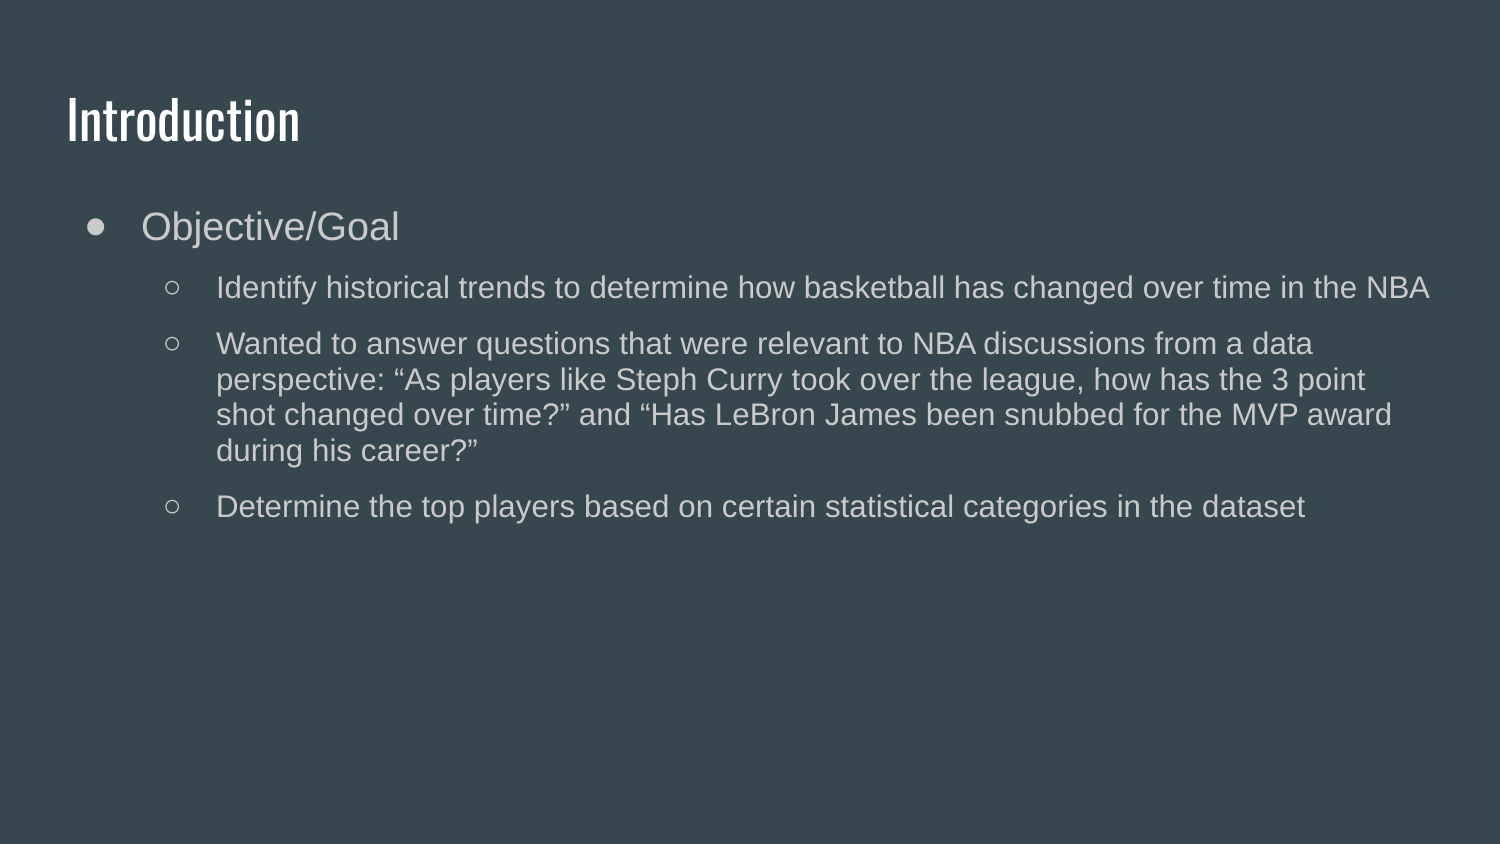

# Introduction
Objective/Goal
Identify historical trends to determine how basketball has changed over time in the NBA
Wanted to answer questions that were relevant to NBA discussions from a data perspective: “As players like Steph Curry took over the league, how has the 3 point shot changed over time?” and “Has LeBron James been snubbed for the MVP award during his career?”
Determine the top players based on certain statistical categories in the dataset